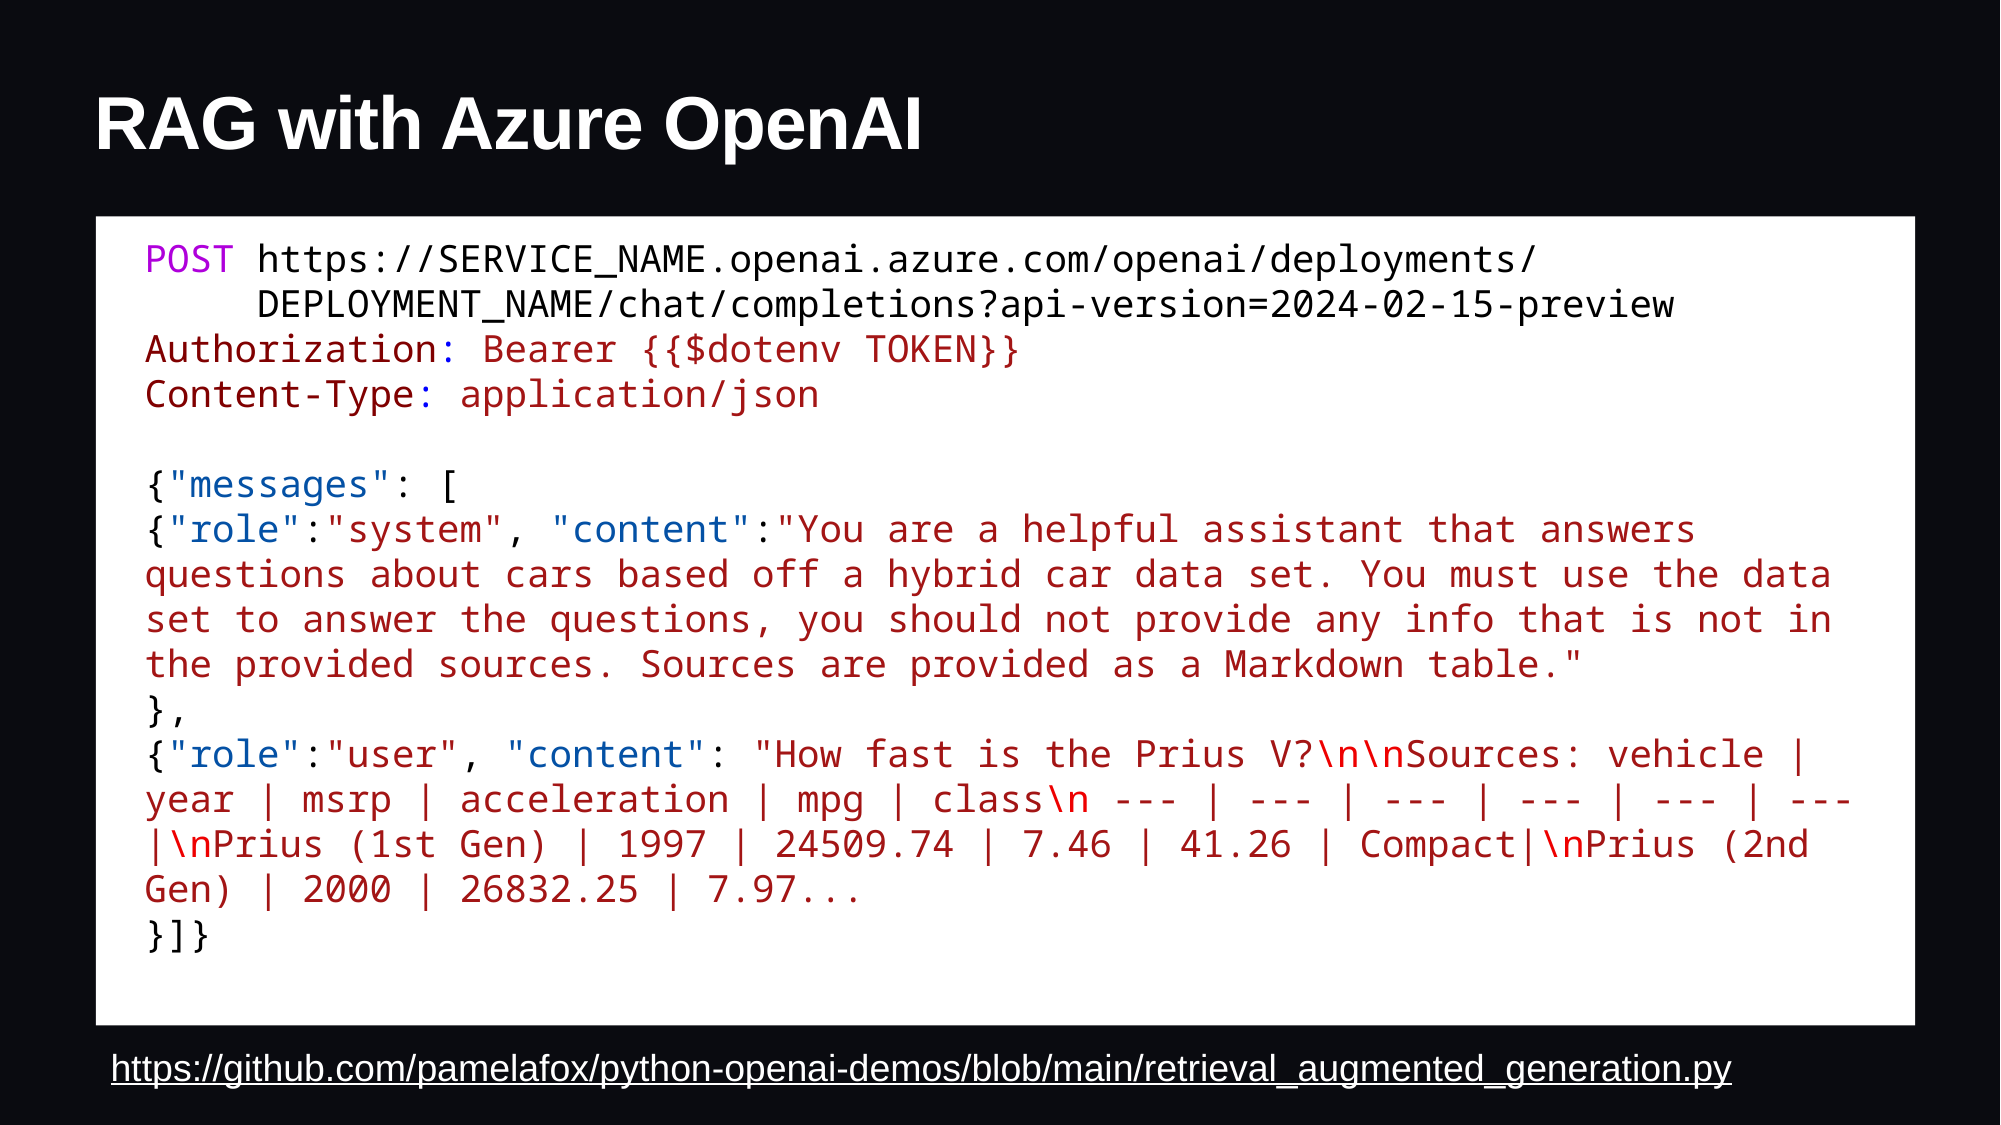

# RAG with Azure OpenAI

POST https://SERVICE_NAME.openai.azure.com/openai/deployments/
     DEPLOYMENT_NAME/chat/completions?api-version=2024-02-15-preview
Authorization: Bearer {{$dotenv TOKEN}}
Content-Type: application/json
{"messages": [
{"role":"system", "content":"You are a helpful assistant that answers questions about cars based off a hybrid car data set. You must use the data set to answer the questions, you should not provide any info that is not in the provided sources. Sources are provided as a Markdown table."
},
{"role":"user", "content": "How fast is the Prius V?\n\nSources: vehicle | year | msrp | acceleration | mpg | class\n --- | --- | --- | --- | --- | --- |\nPrius (1st Gen) | 1997 | 24509.74 | 7.46 | 41.26 | Compact|\nPrius (2nd Gen) | 2000 | 26832.25 | 7.97...
}]}
https://github.com/pamelafox/python-openai-demos/blob/main/retrieval_augmented_generation.py